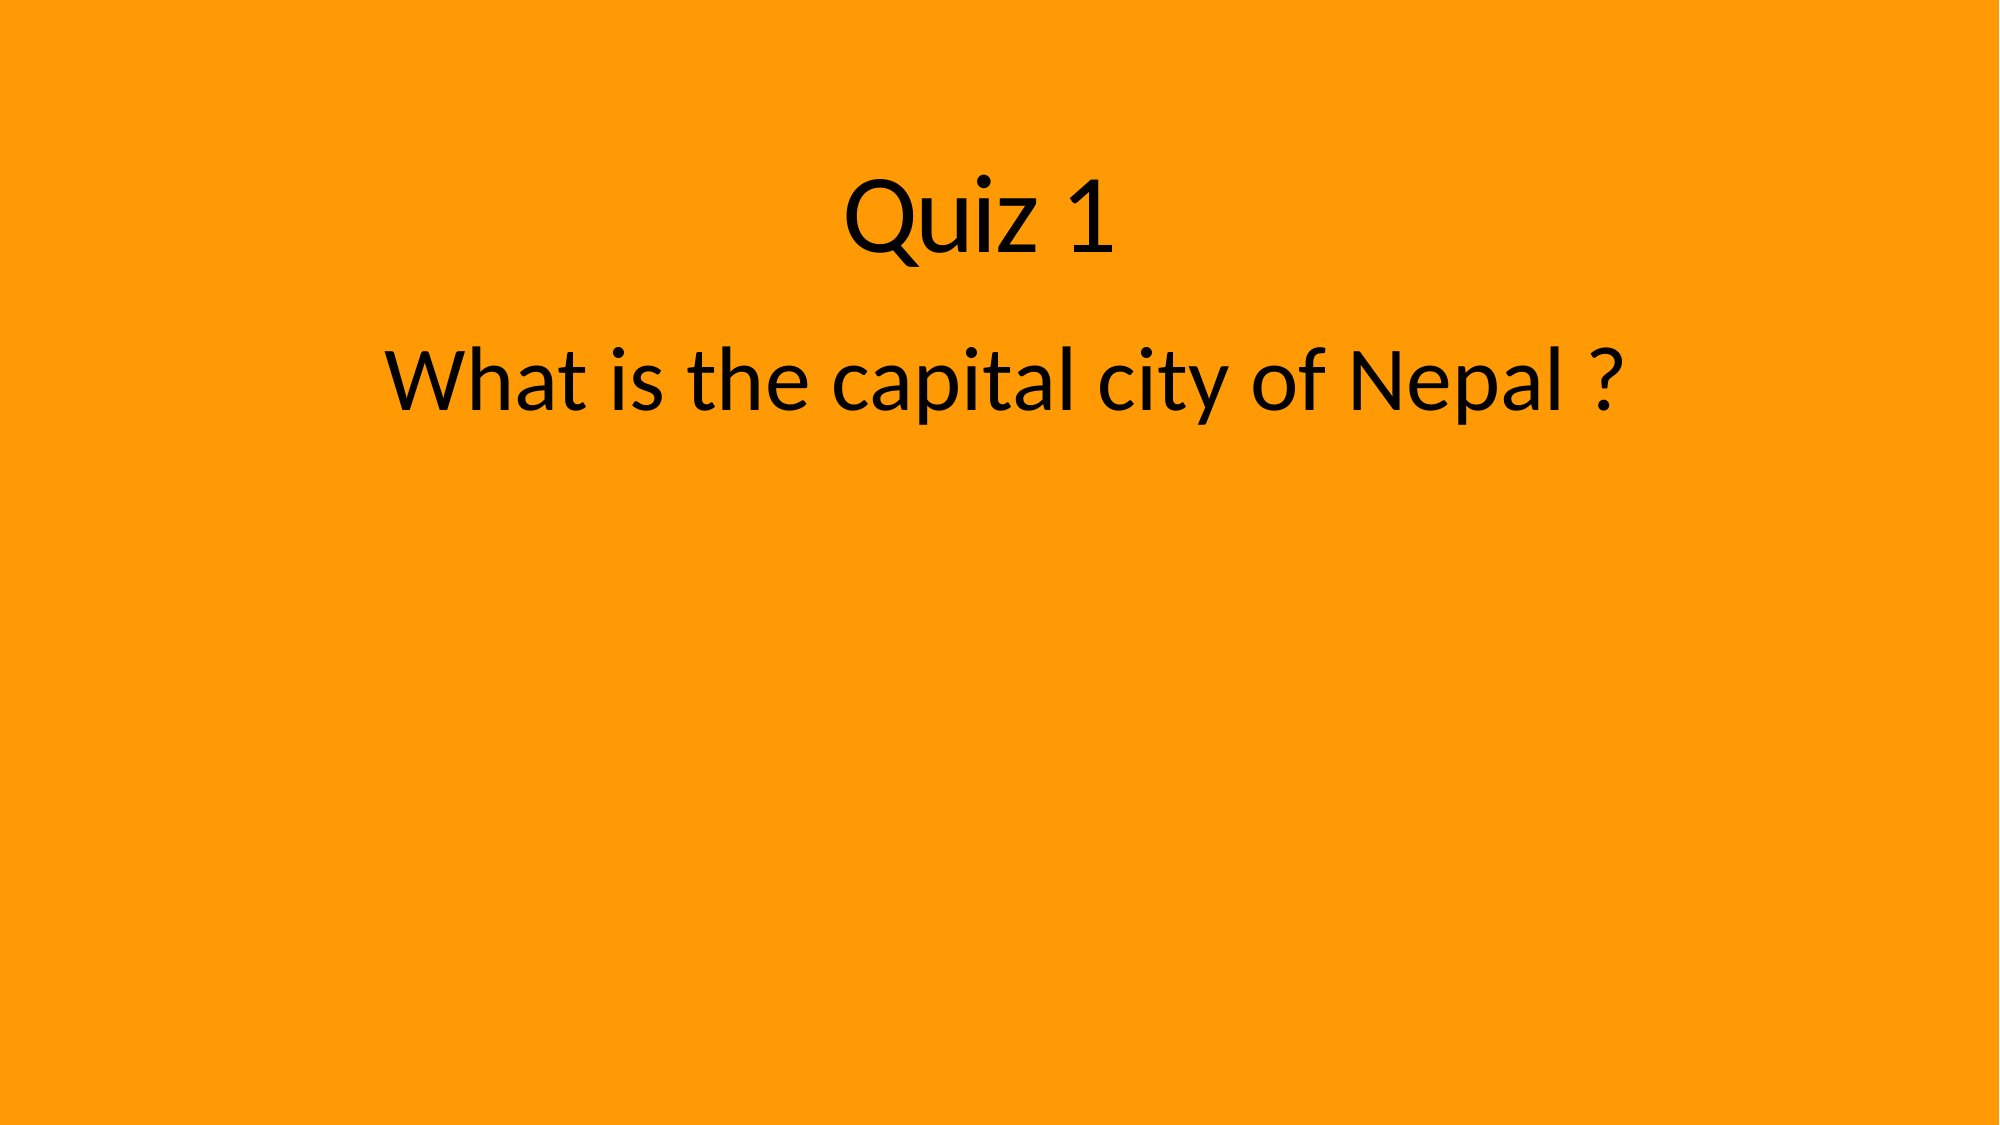

# Quiz 1
What is the capital city of Nepal ?